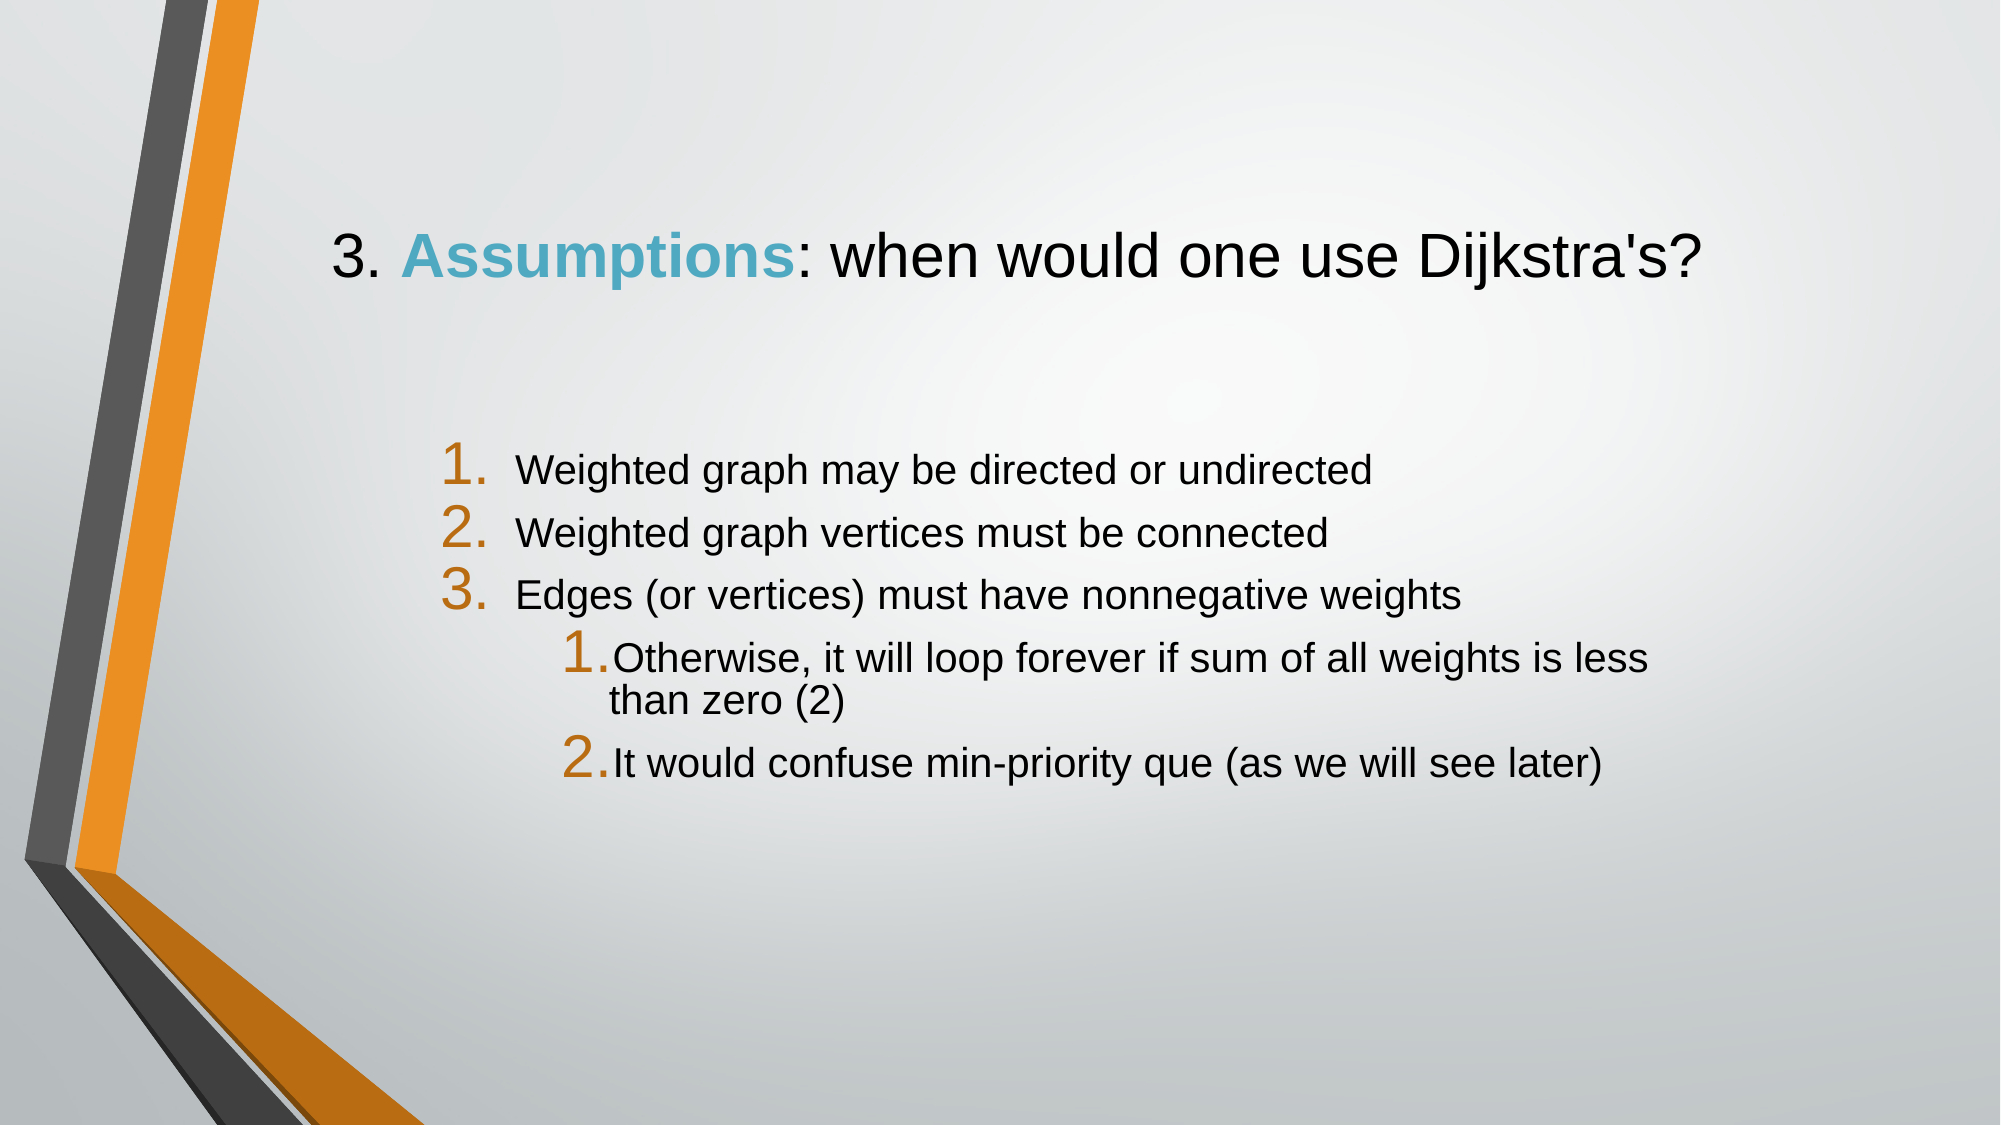

# 3. Assumptions: when would one use Dijkstra's?
Weighted graph may be directed or undirected
Weighted graph vertices must be connected
Edges (or vertices) must have nonnegative weights
Otherwise, it will loop forever if sum of all weights is less than zero (2)
It would confuse min-priority que (as we will see later)